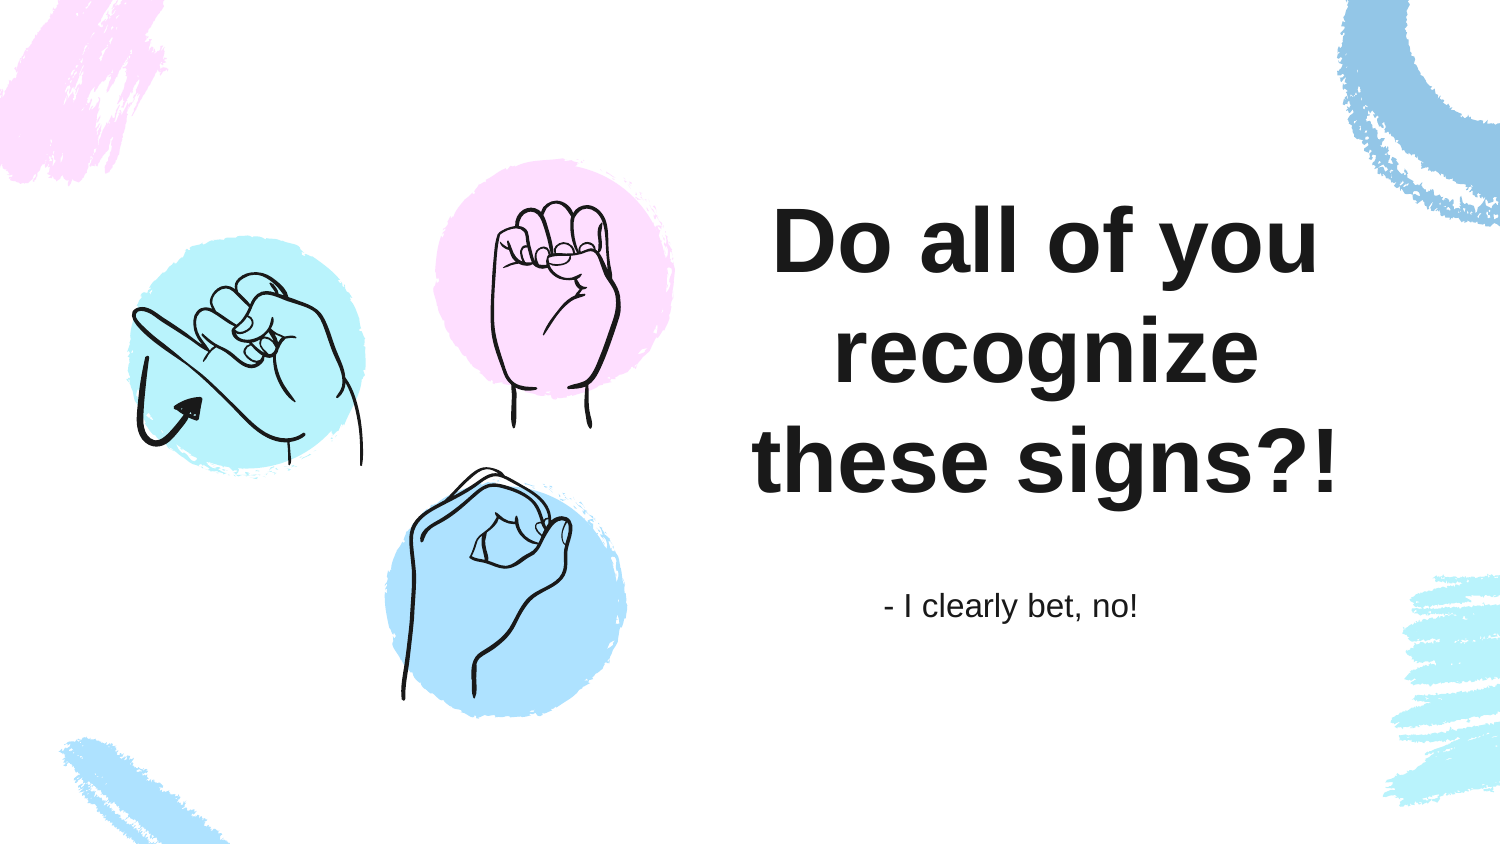

# Do all of you recognize these signs?!

- I clearly bet, no!